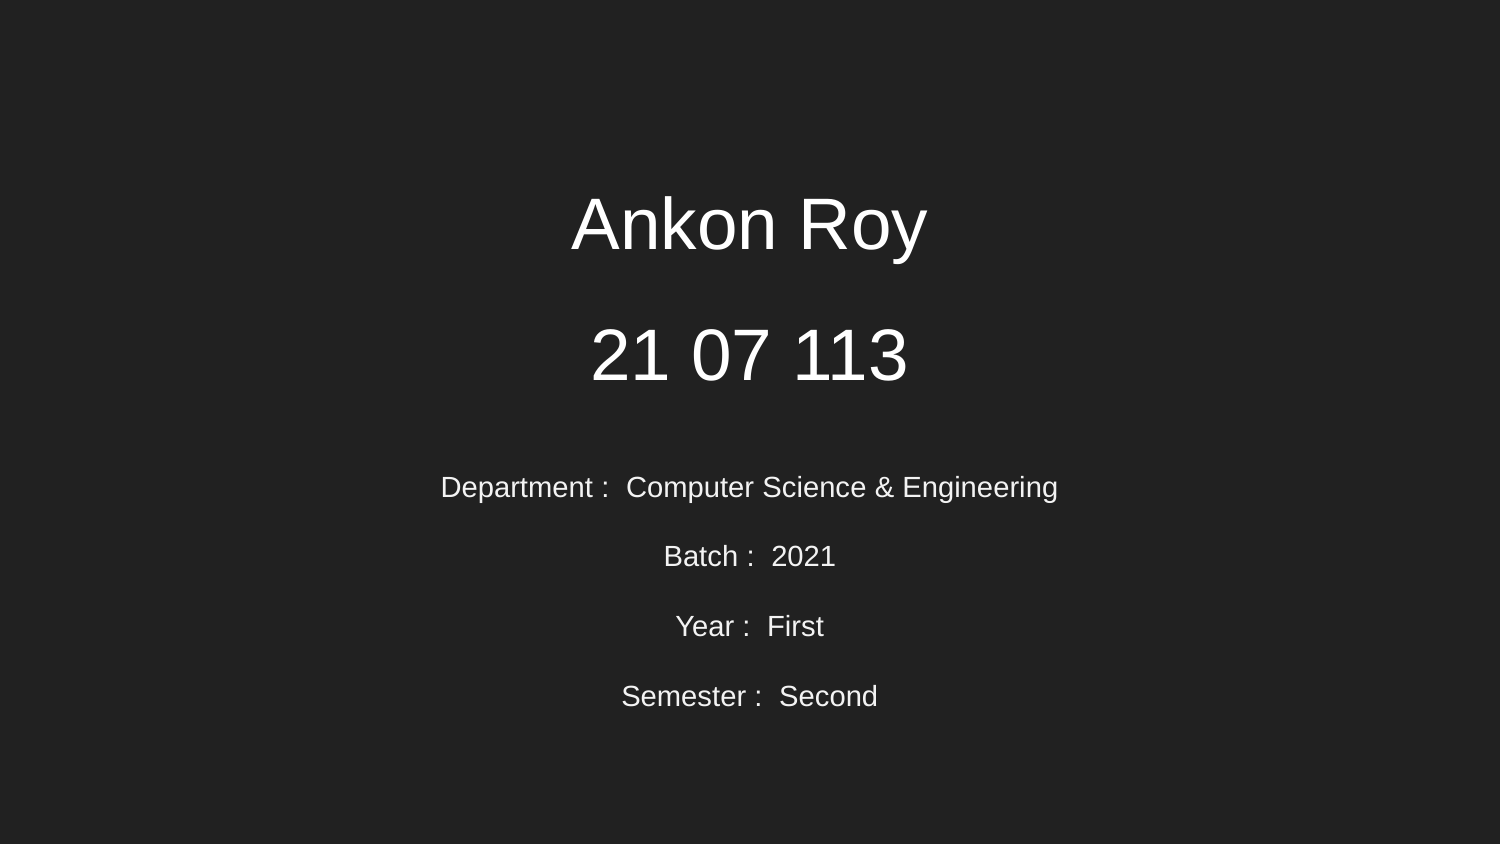

Ankon Roy
21 07 113
Department :  Computer Science & Engineering

Batch :  2021

Year :  First

Semester :  Second